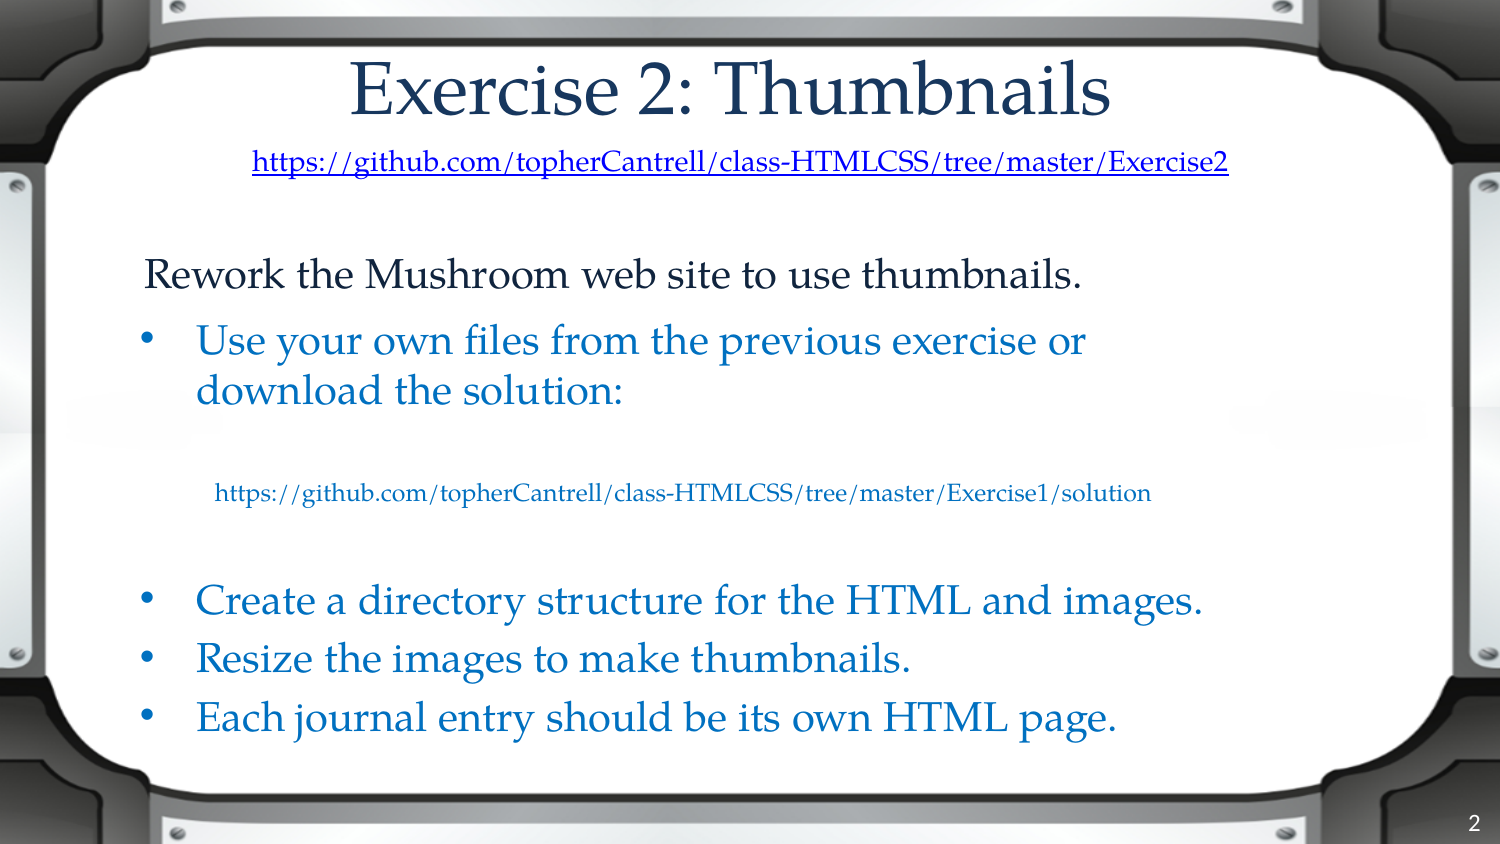

# Exercise 2: Thumbnails
https://github.com/topherCantrell/class-HTMLCSS/tree/master/Exercise2

Rework the Mushroom web site to use thumbnails.
Use your own files from the previous exercise or download the solution:

https://github.com/topherCantrell/class-HTMLCSS/tree/master/Exercise1/solution

Create a directory structure for the HTML and images.
Resize the images to make thumbnails.
Each journal entry should be its own HTML page.

2